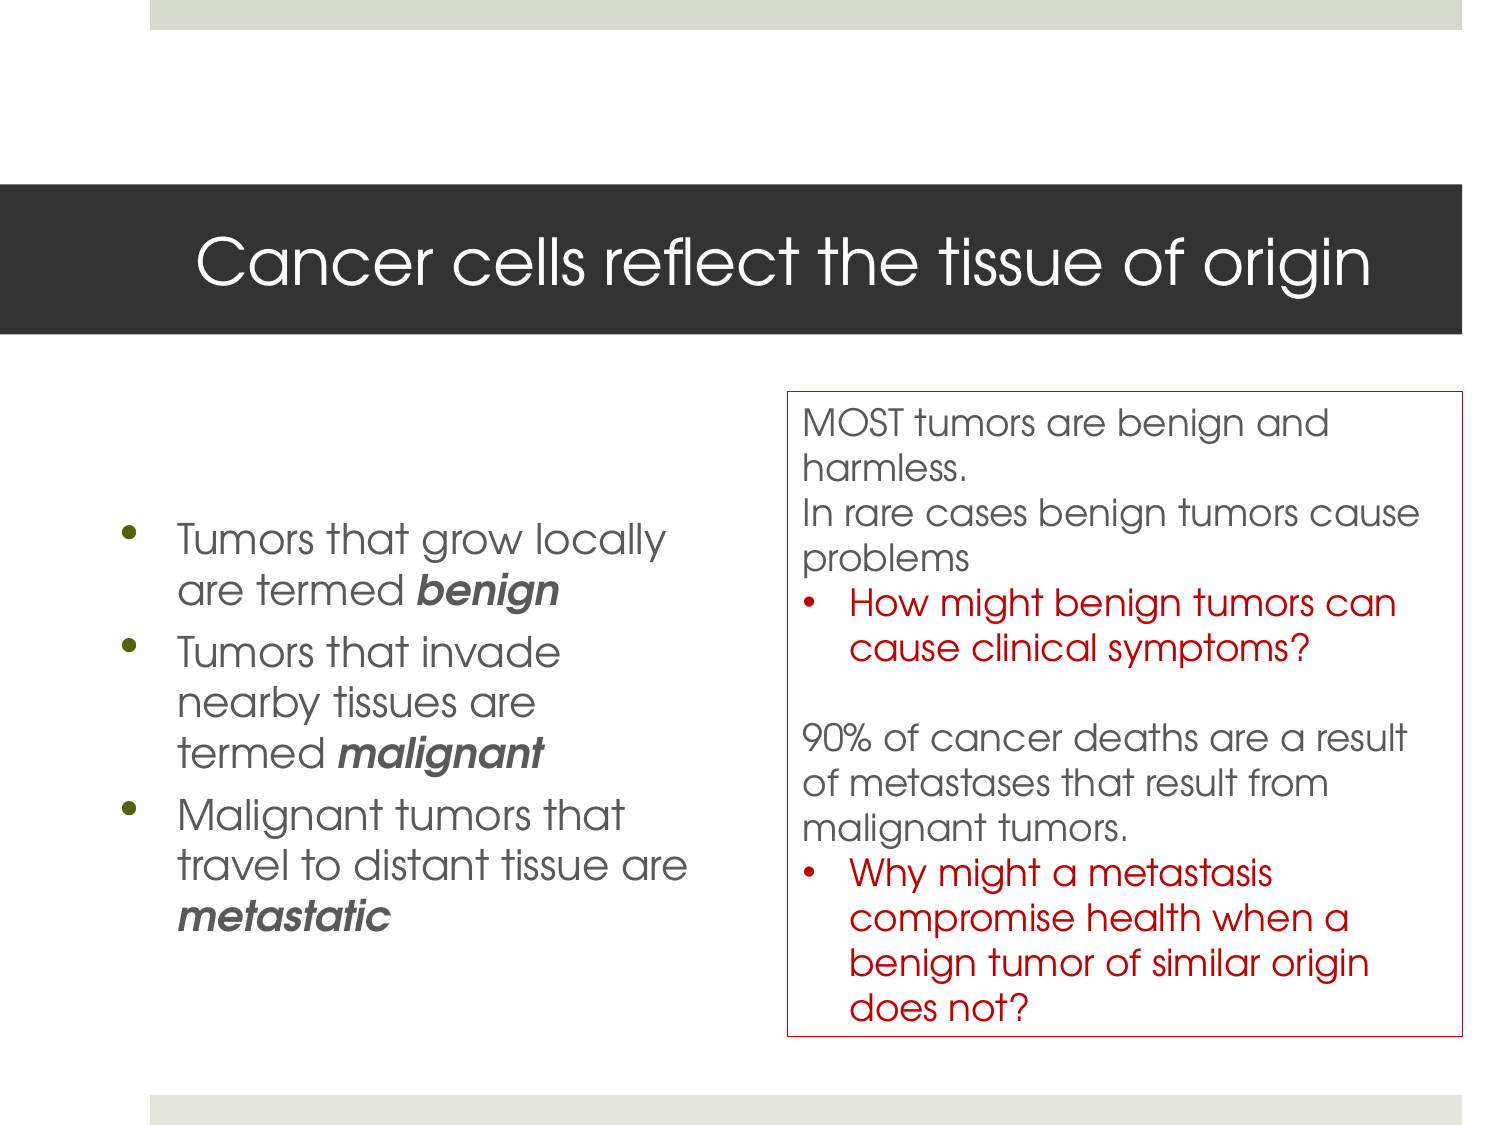

# Cancer cells reflect the tissue of origin
MOST tumors are benign and harmless.
In rare cases benign tumors cause problems
How might benign tumors can cause clinical symptoms?

90% of cancer deaths are a result of metastases that result from malignant tumors.
Why might a metastasis compromise health when a benign tumor of similar origin does not?

Tumors that grow locally are termed benign
Tumors that invade nearby tissues are termed malignant
Malignant tumors that travel to distant tissue are metastatic